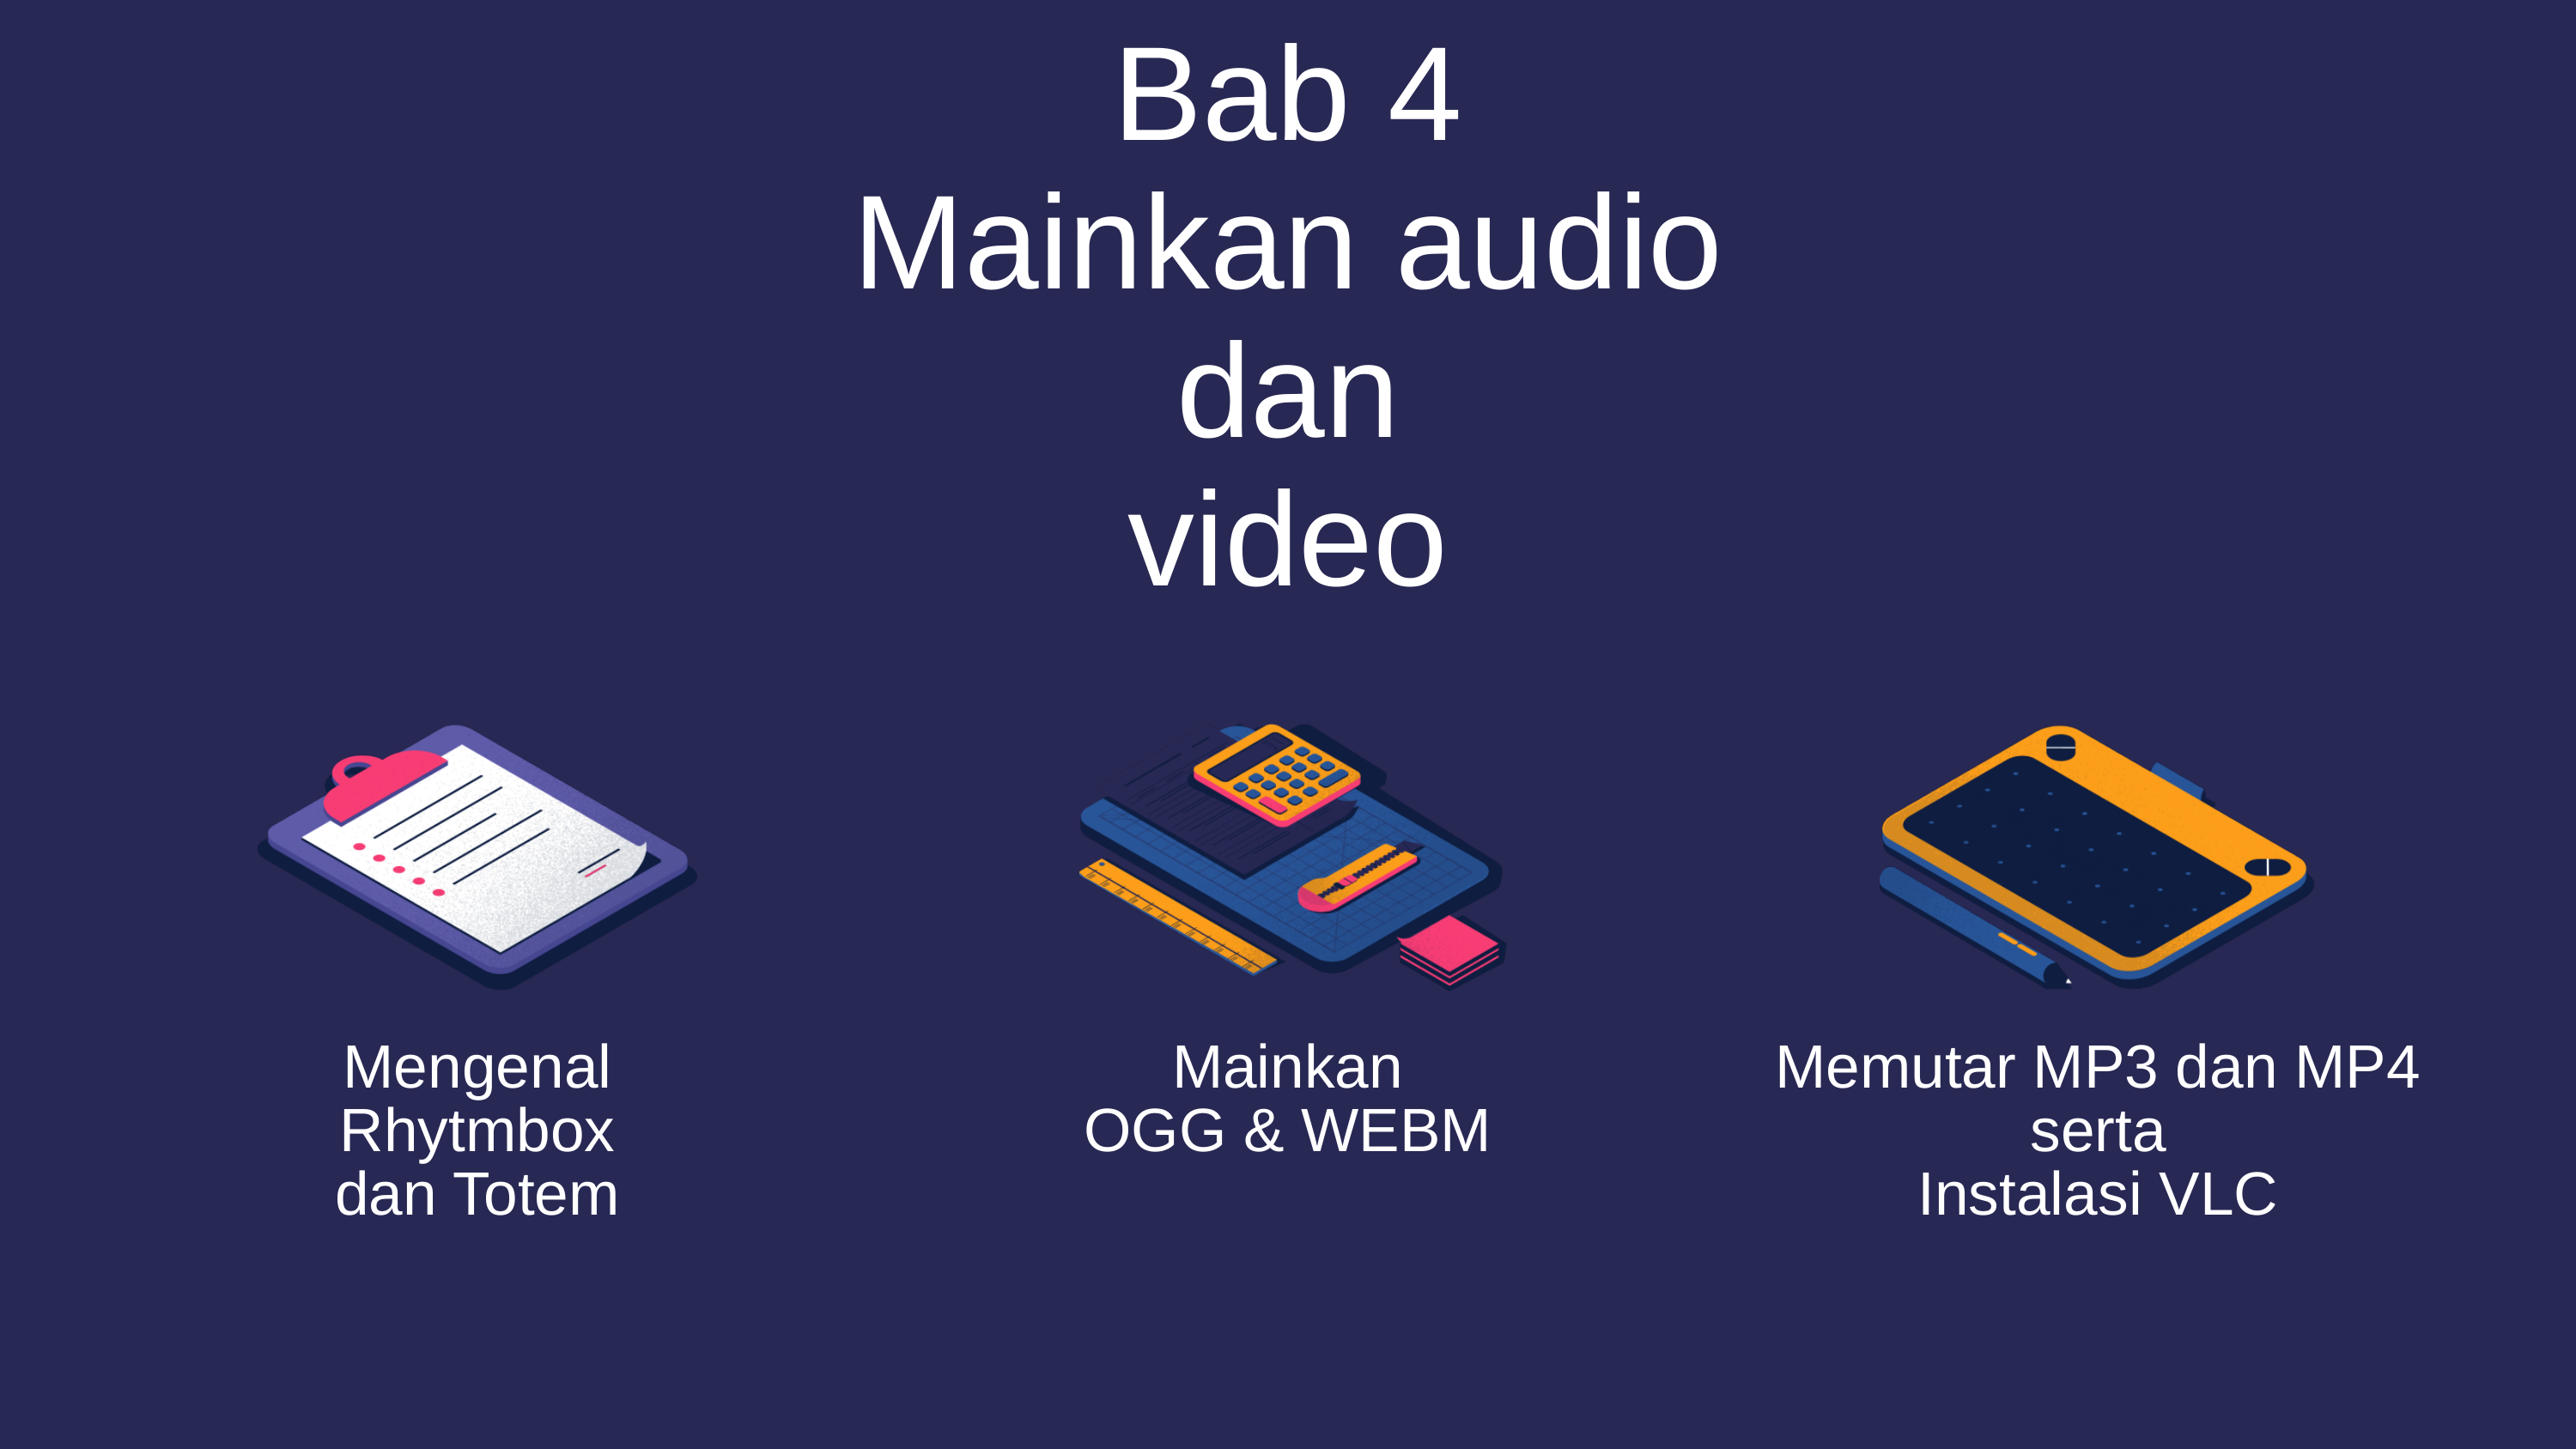

Bab 4
Mainkan audio
dan
video

Mengenal
Rhytmbox
dan Totem
Mainkan
OGG & WEBM
Memutar MP3 dan MP4
serta
Instalasi VLC